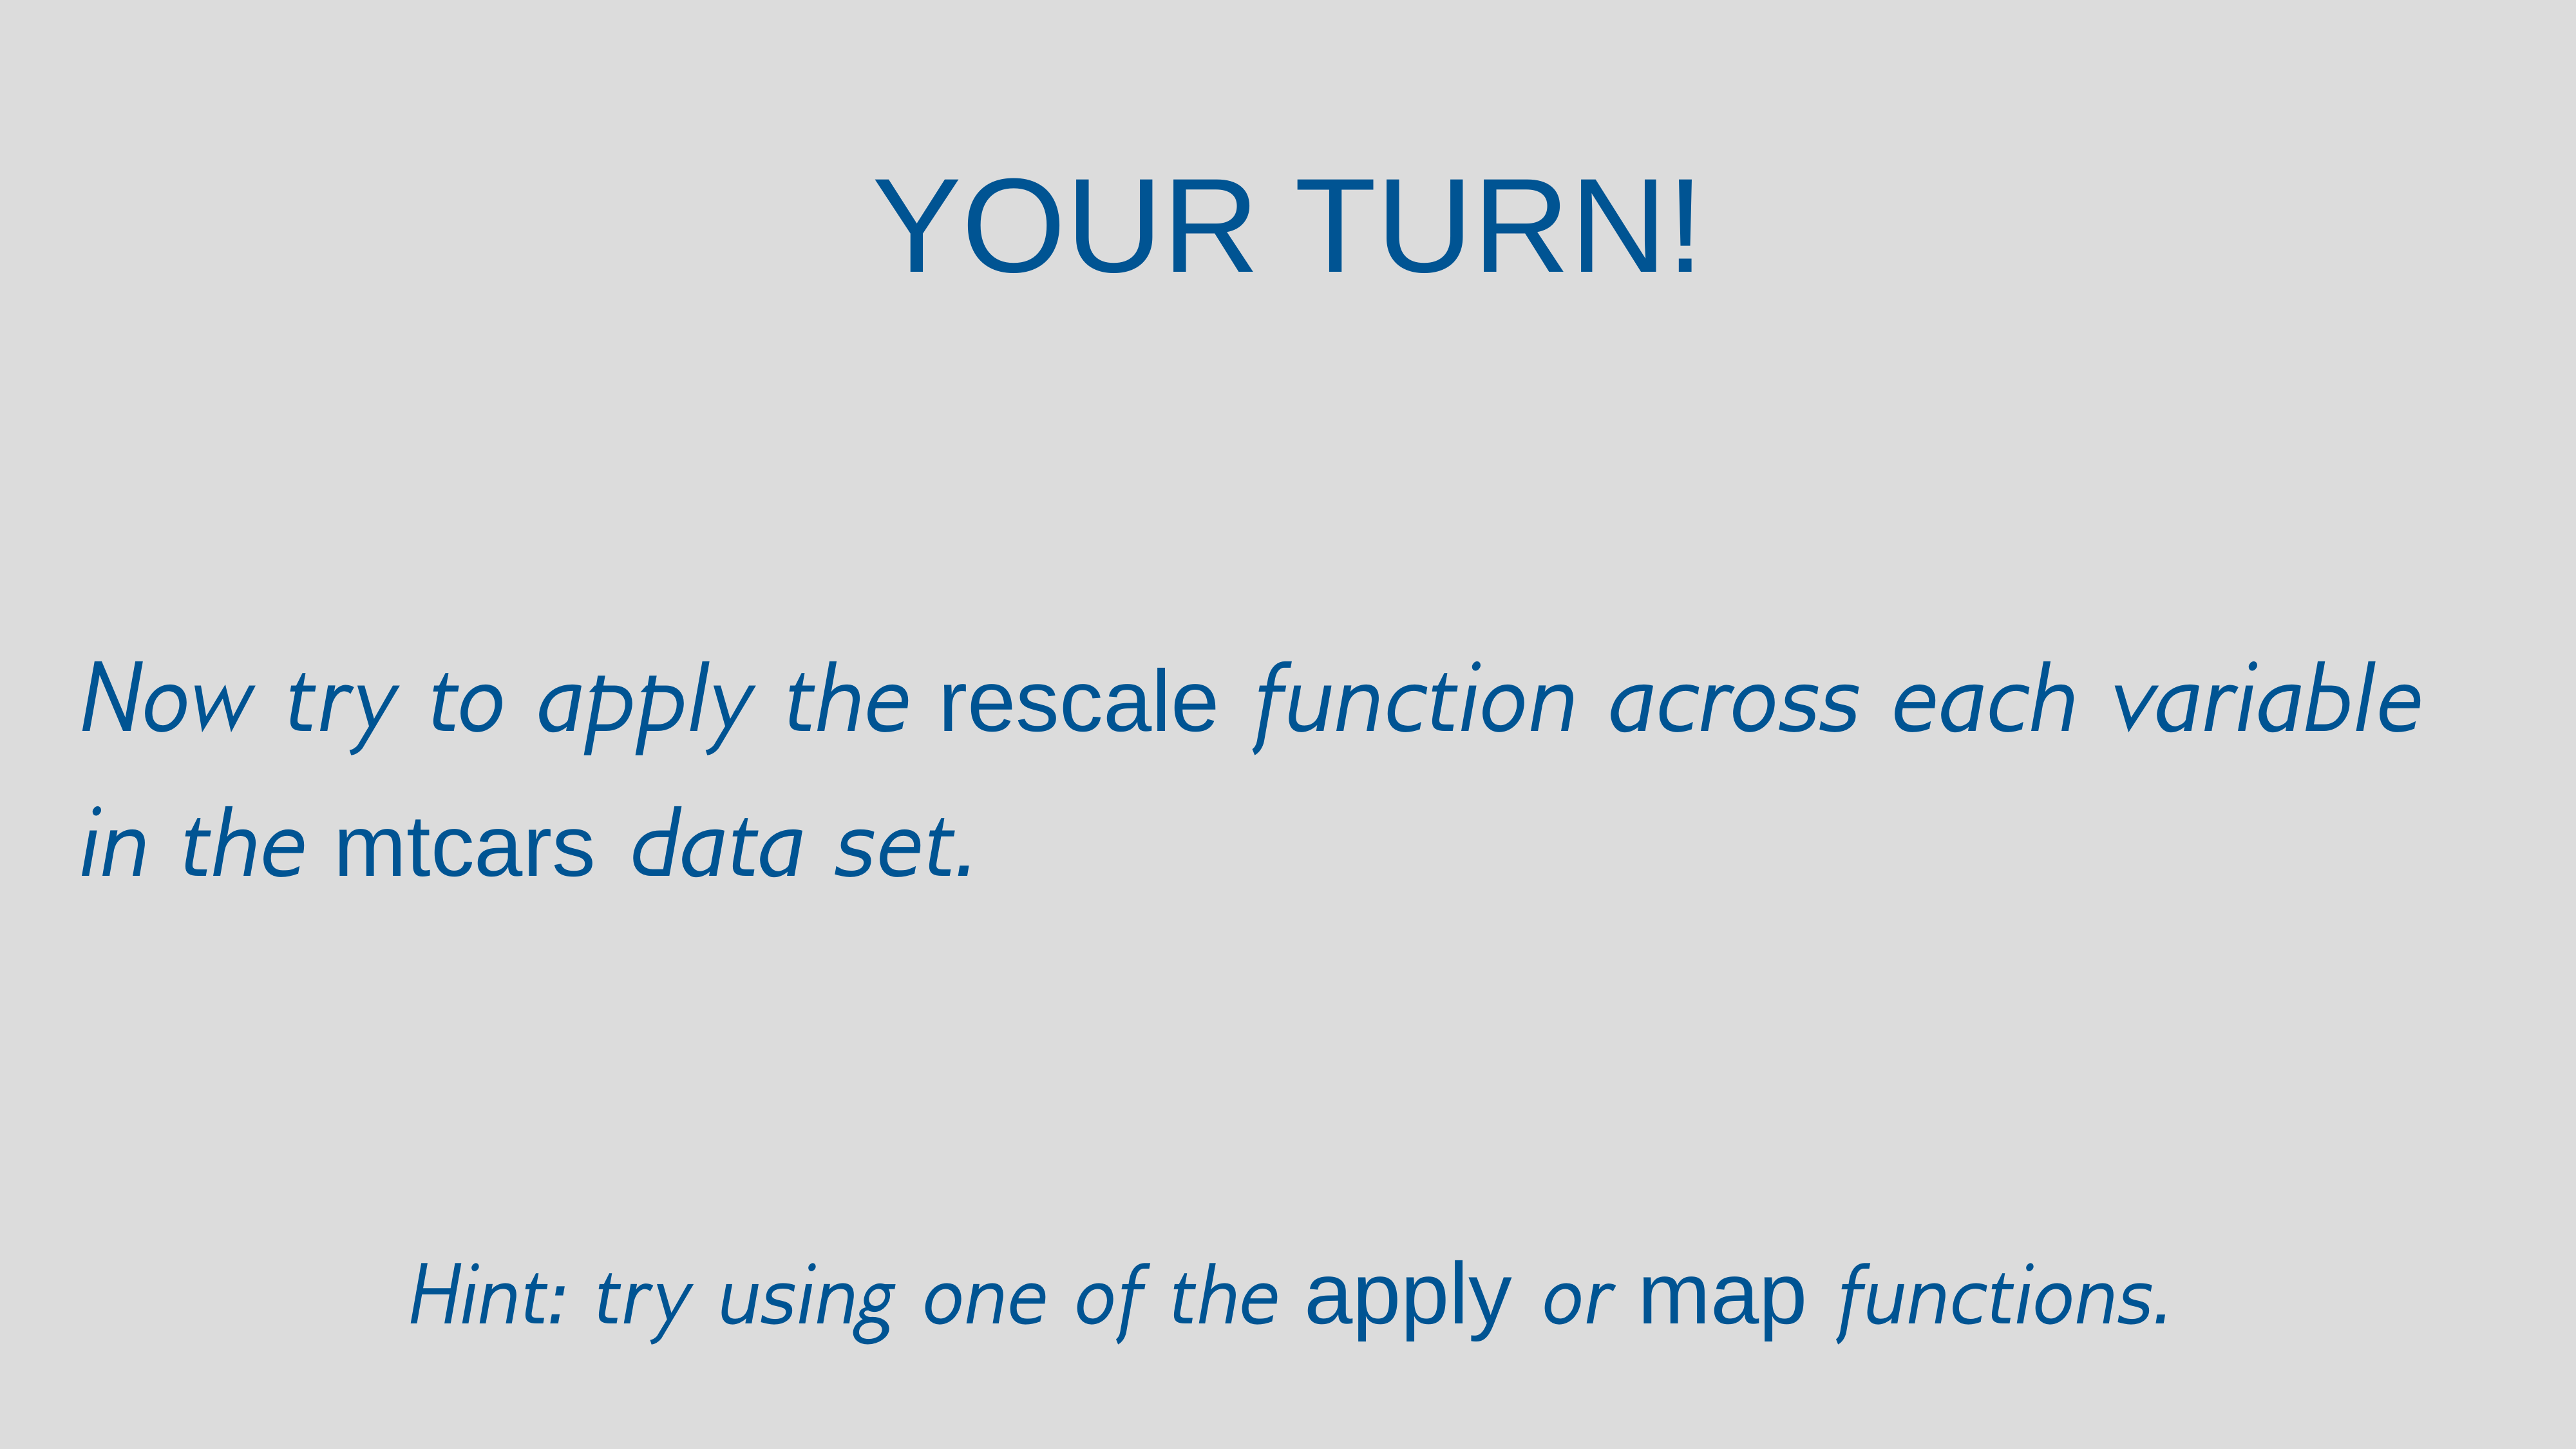

# Your turn!
Now try to apply the rescale function across each variable in the mtcars data set.

Hint: try using one of the apply or map functions.